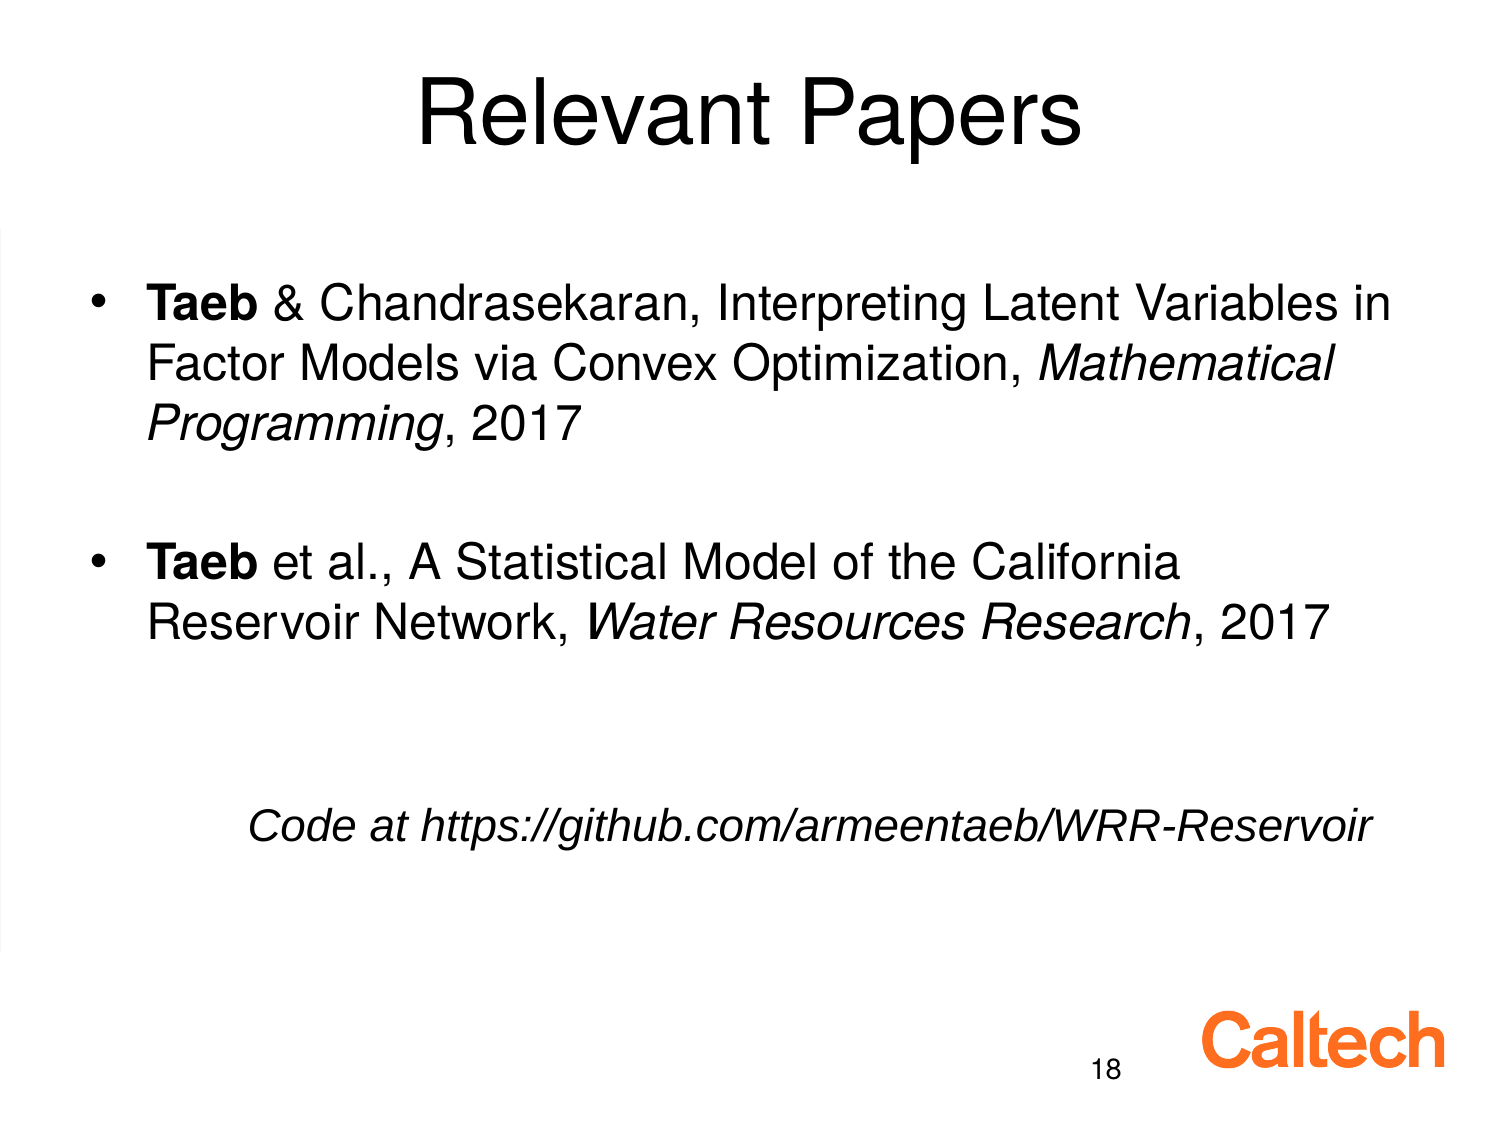

# Relevant Papers
Taeb & Chandrasekaran, Interpreting Latent Variables in Factor Models via Convex Optimization, Mathematical Programming, 2017

Taeb et al., A Statistical Model of the California Reservoir Network, Water Resources Research, 2017
Code at https://github.com/armeentaeb/WRR-Reservoir

18